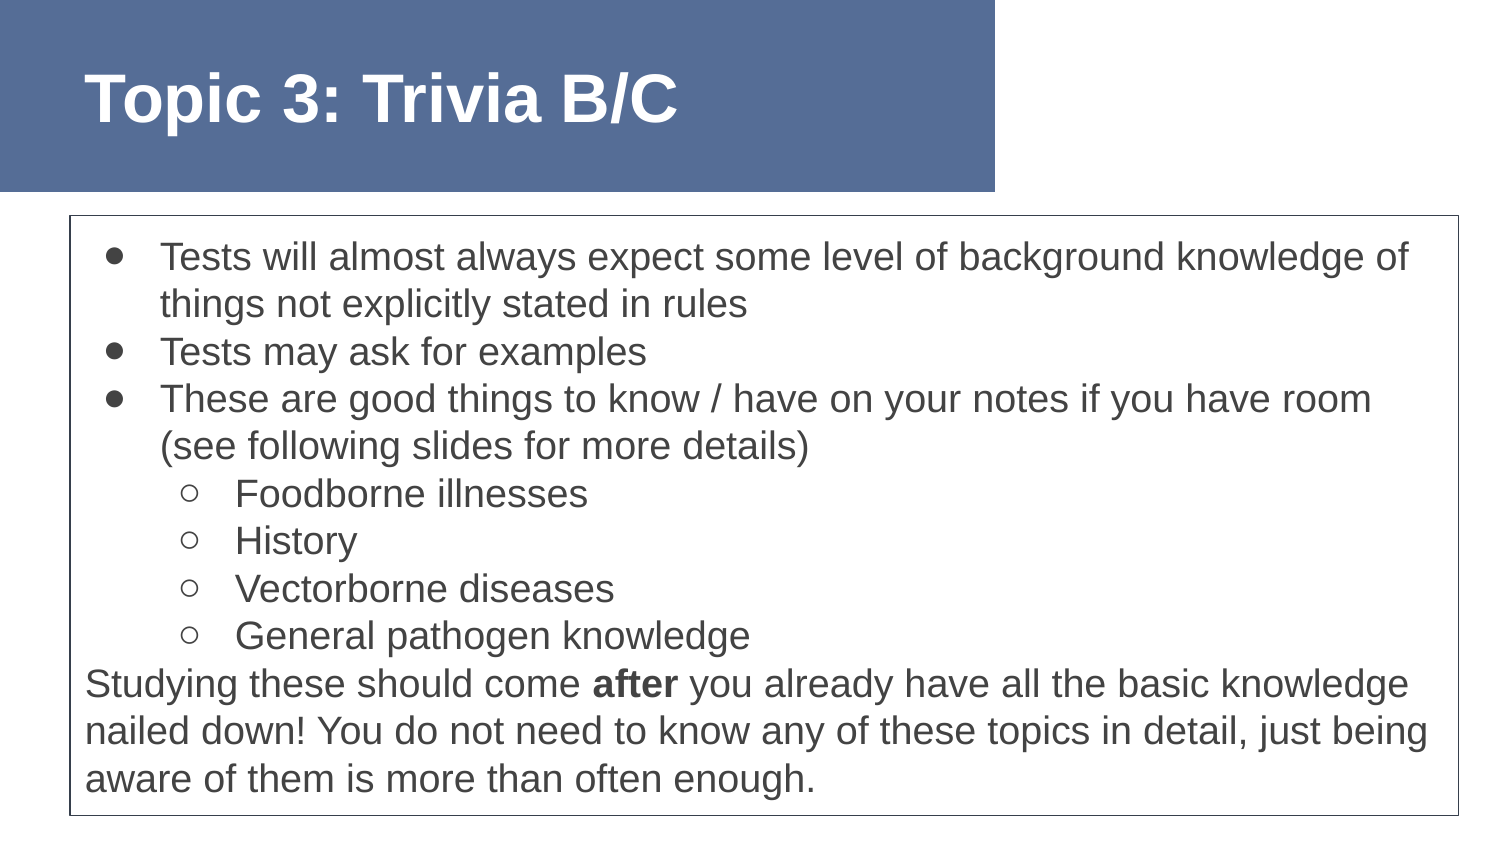

Topic 3: Trivia B/C
Tests will almost always expect some level of background knowledge of things not explicitly stated in rules
Tests may ask for examples
These are good things to know / have on your notes if you have room (see following slides for more details)
Foodborne illnesses
History
Vectorborne diseases
General pathogen knowledge
Studying these should come after you already have all the basic knowledge nailed down! You do not need to know any of these topics in detail, just being aware of them is more than often enough.